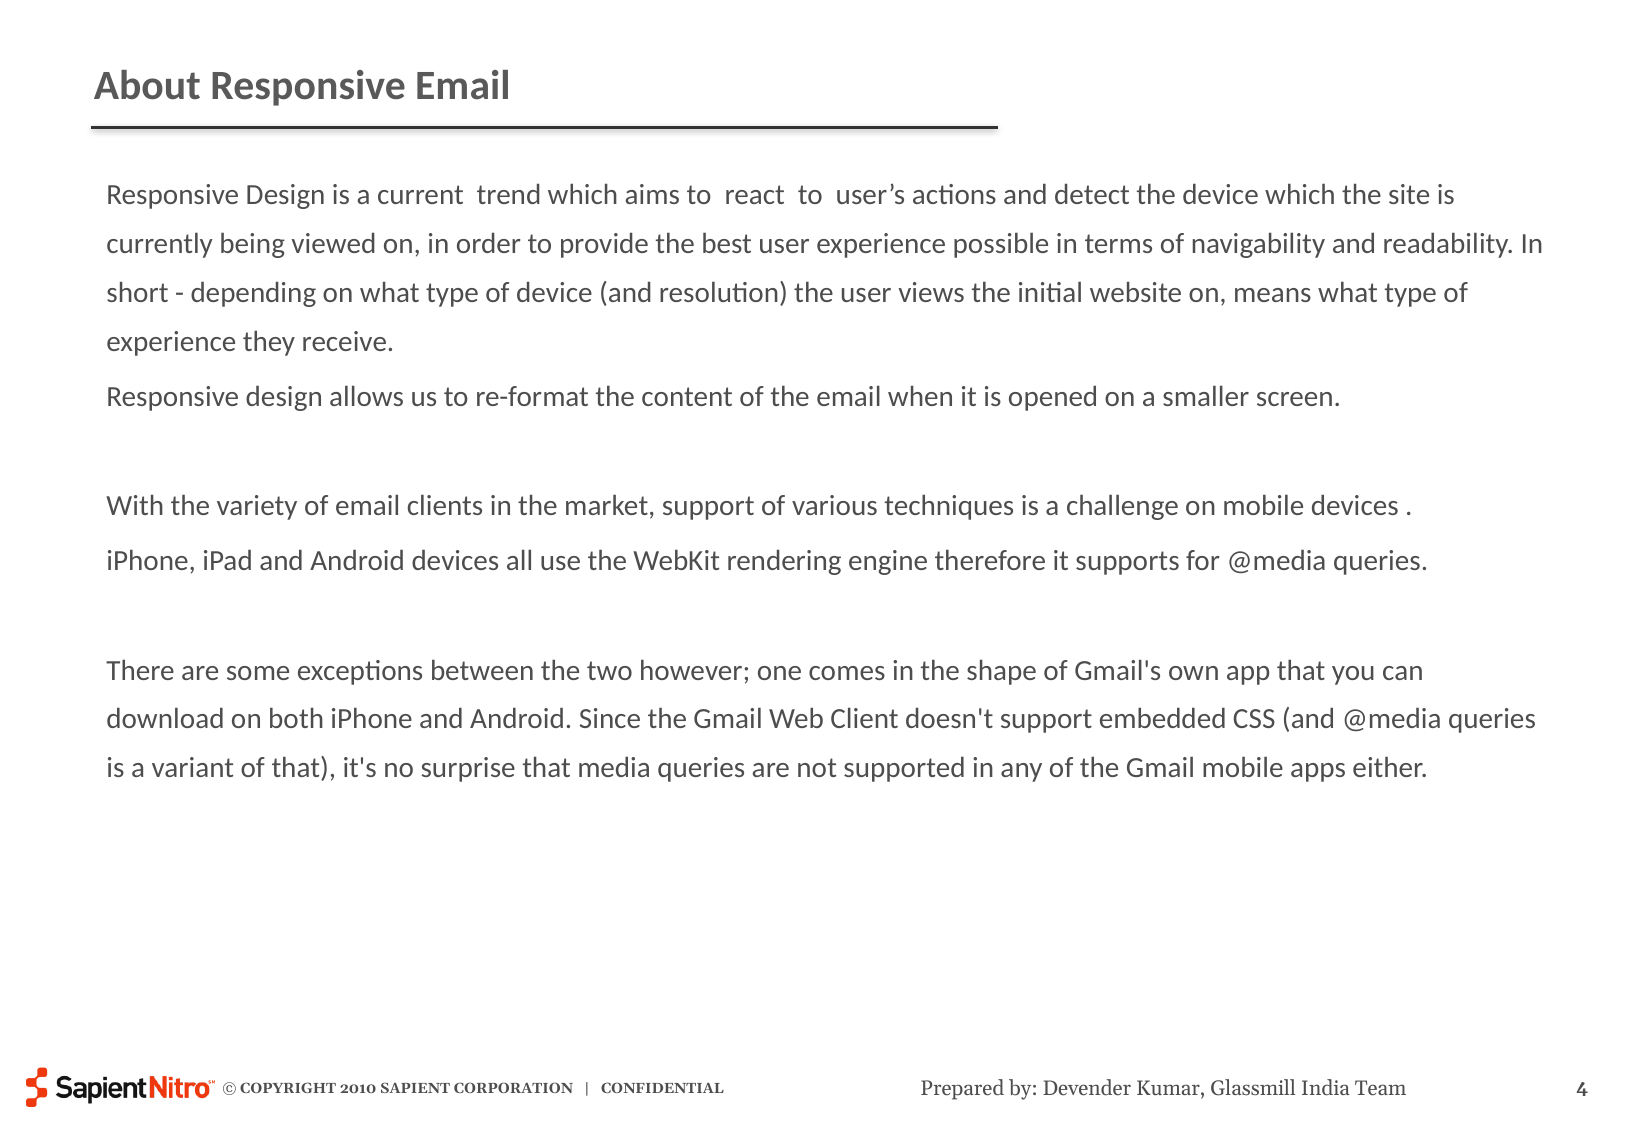

# About Responsive Email
Responsive Design is a current  trend which aims to  react  to  user’s actions and detect the device which the site is currently being viewed on, in order to provide the best user experience possible in terms of navigability and readability. In short - depending on what type of device (and resolution) the user views the initial website on, means what type of experience they receive.
Responsive design allows us to re-format the content of the email when it is opened on a smaller screen.

With the variety of email clients in the market, support of various techniques is a challenge on mobile devices .
iPhone, iPad and Android devices all use the WebKit rendering engine therefore it supports for @media queries.

There are some exceptions between the two however; one comes in the shape of Gmail's own app that you can download on both iPhone and Android. Since the Gmail Web Client doesn't support embedded CSS (and @media queries is a variant of that), it's no surprise that media queries are not supported in any of the Gmail mobile apps either.